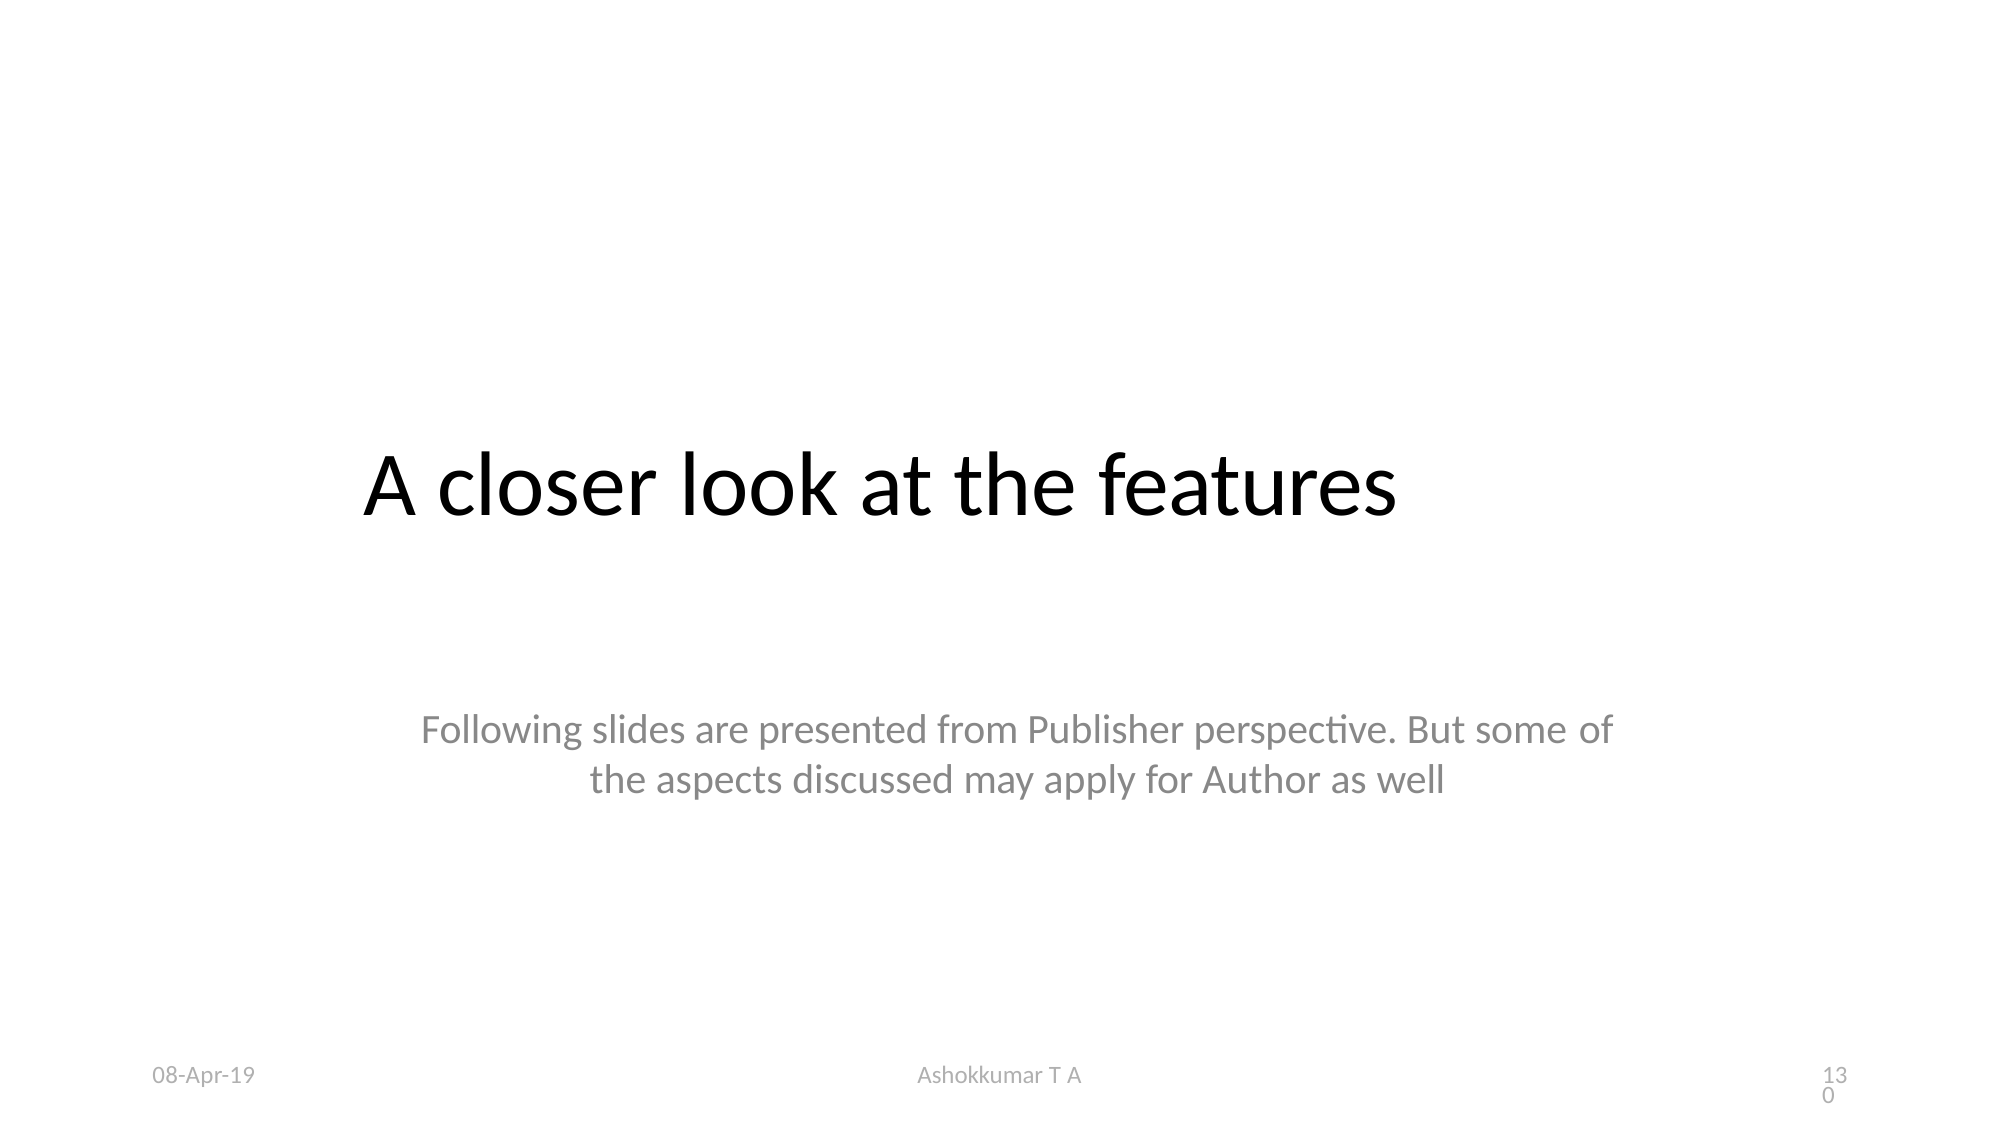

# A closer look at the features
Following slides are presented from Publisher perspective. But some of
the aspects discussed may apply for Author as well
08-Apr-19
Ashokkumar T A
130